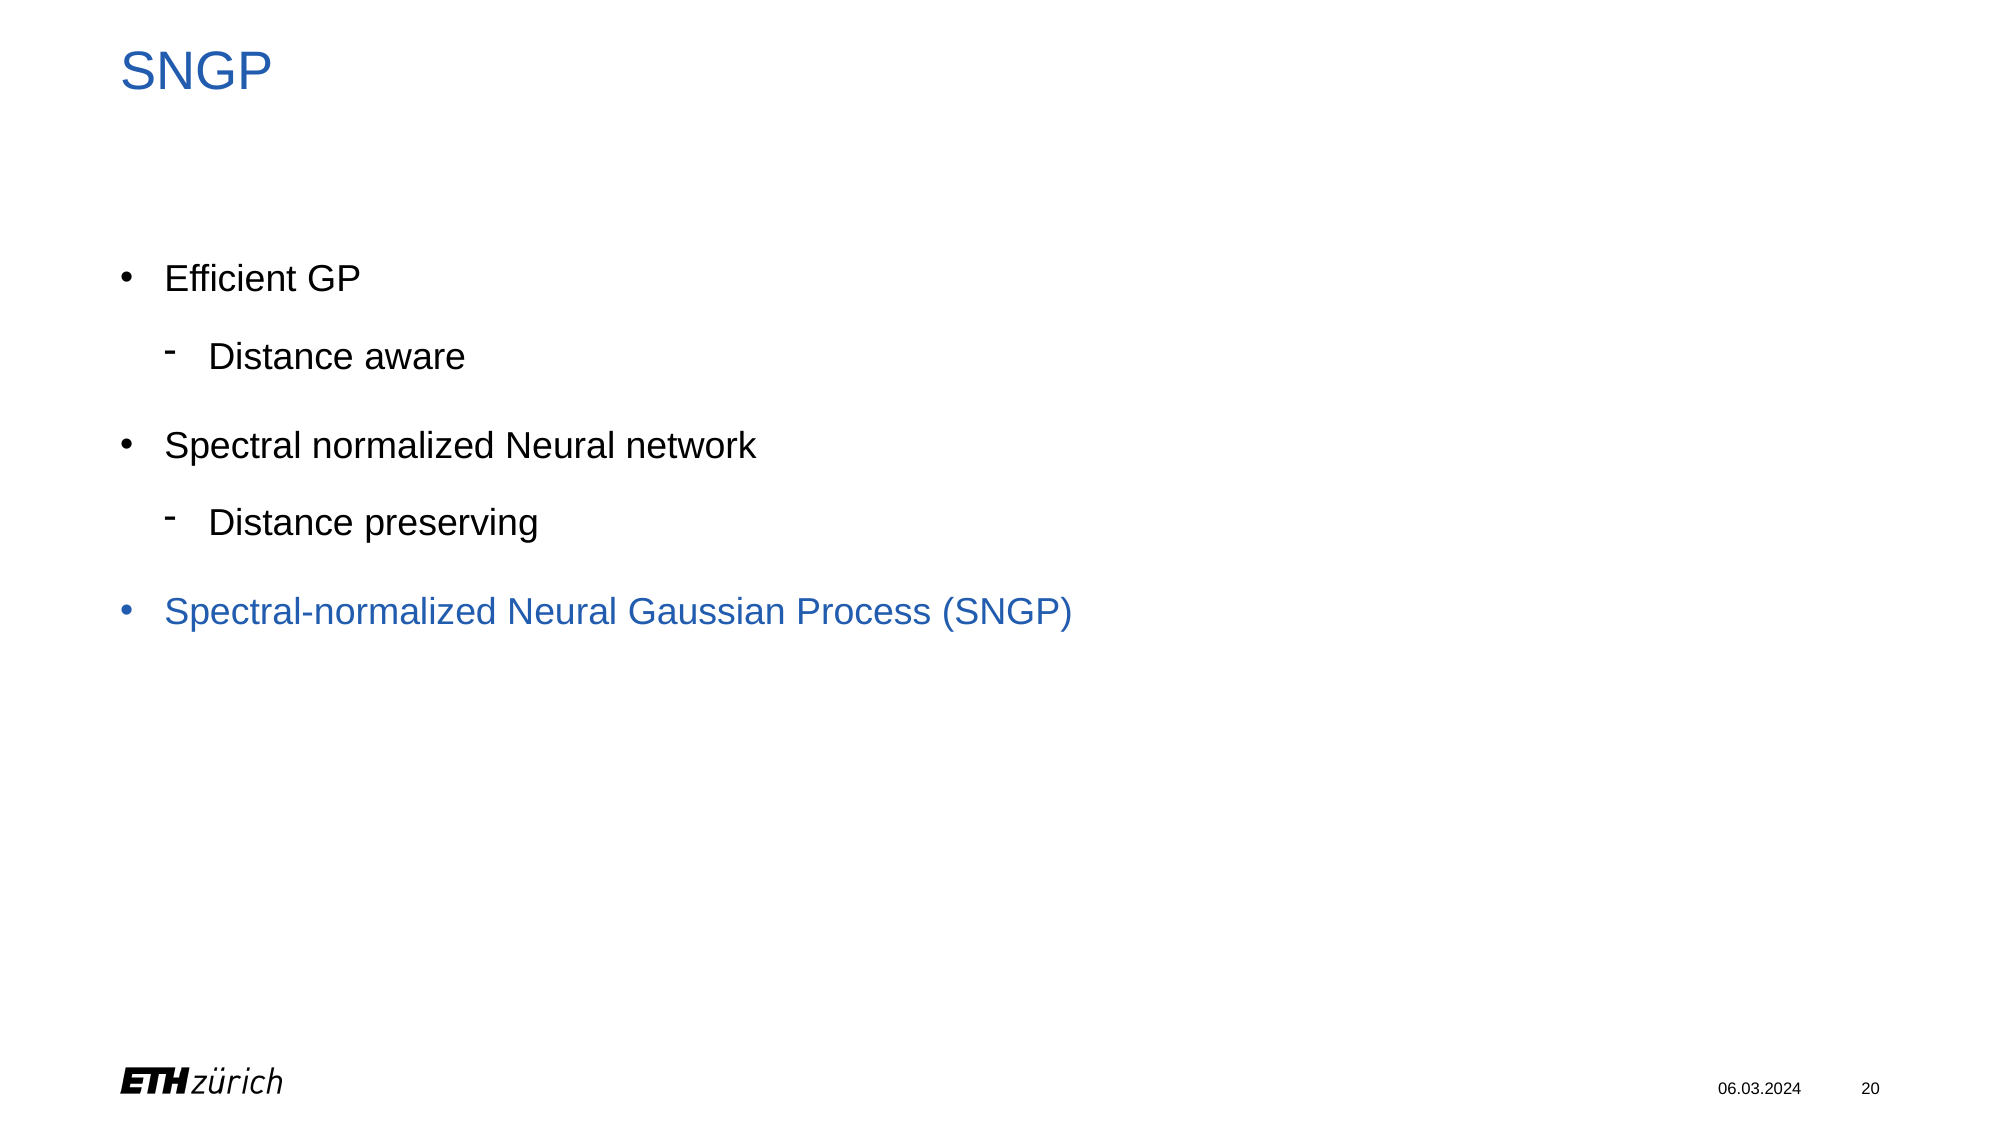

# SNGP
Efficient GP
Distance aware
Spectral normalized Neural network
Distance preserving
Spectral-normalized Neural Gaussian Process (SNGP)

06.03.2024
20